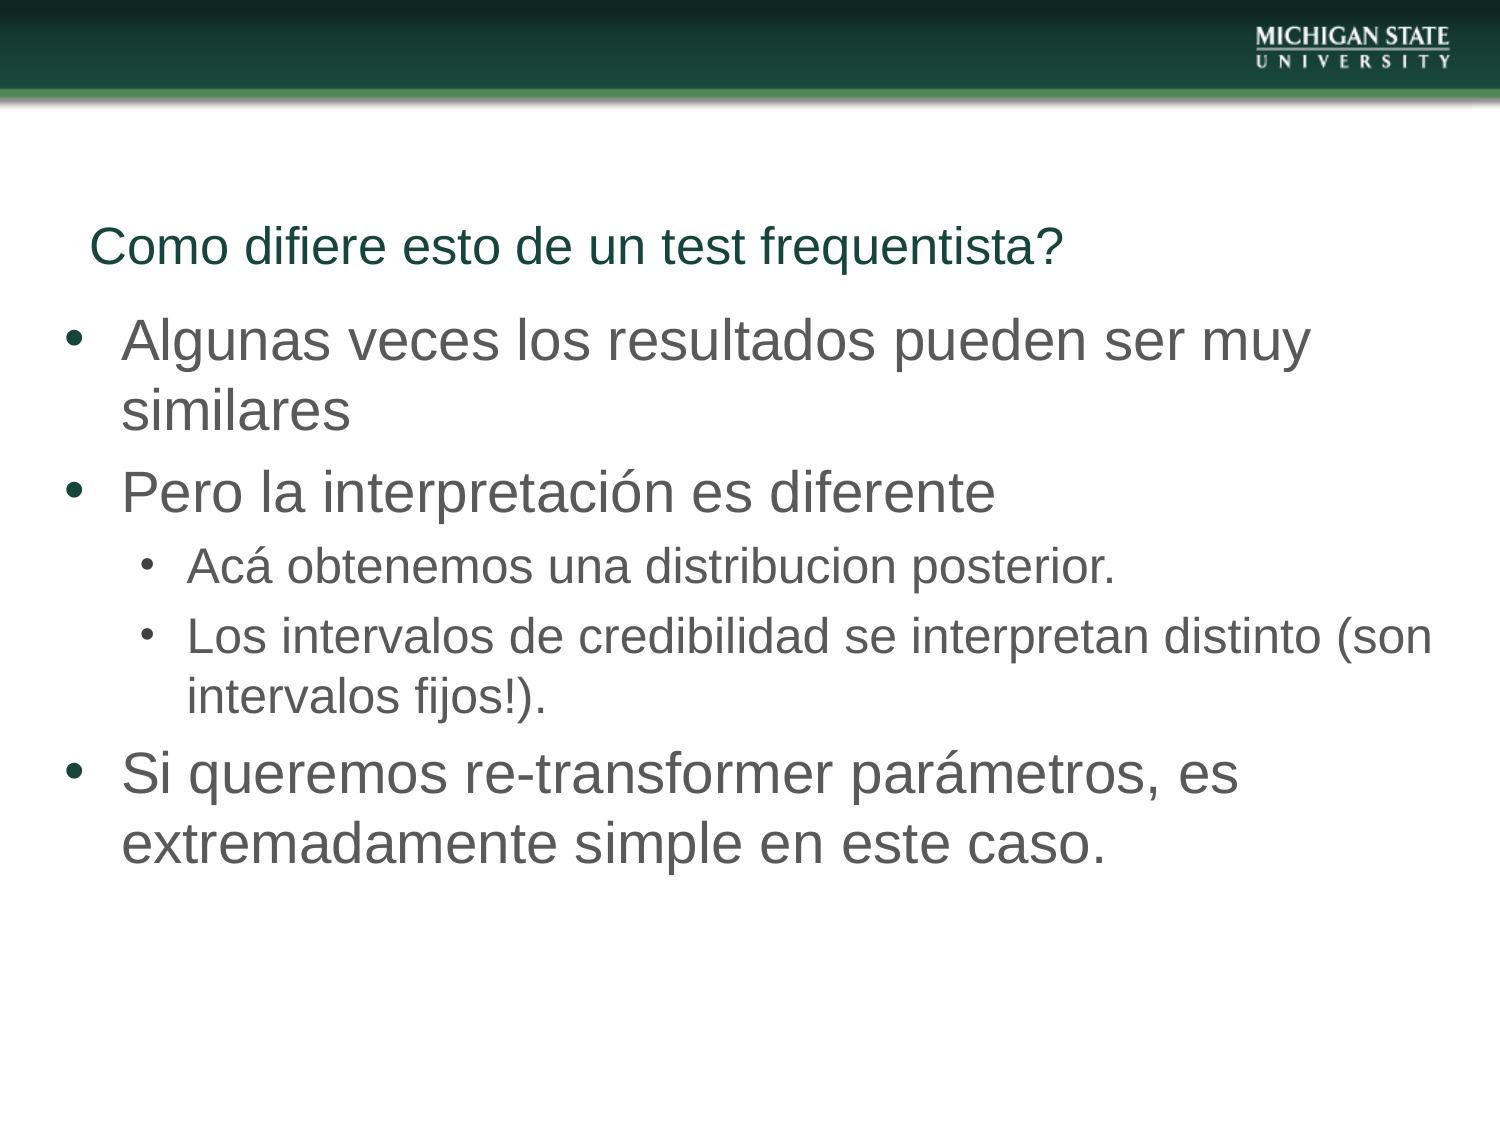

# Como difiere esto de un test frequentista?
Algunas veces los resultados pueden ser muy similares
Pero la interpretación es diferente
Acá obtenemos una distribucion posterior.
Los intervalos de credibilidad se interpretan distinto (son intervalos fijos!).
Si queremos re-transformer parámetros, es extremadamente simple en este caso.